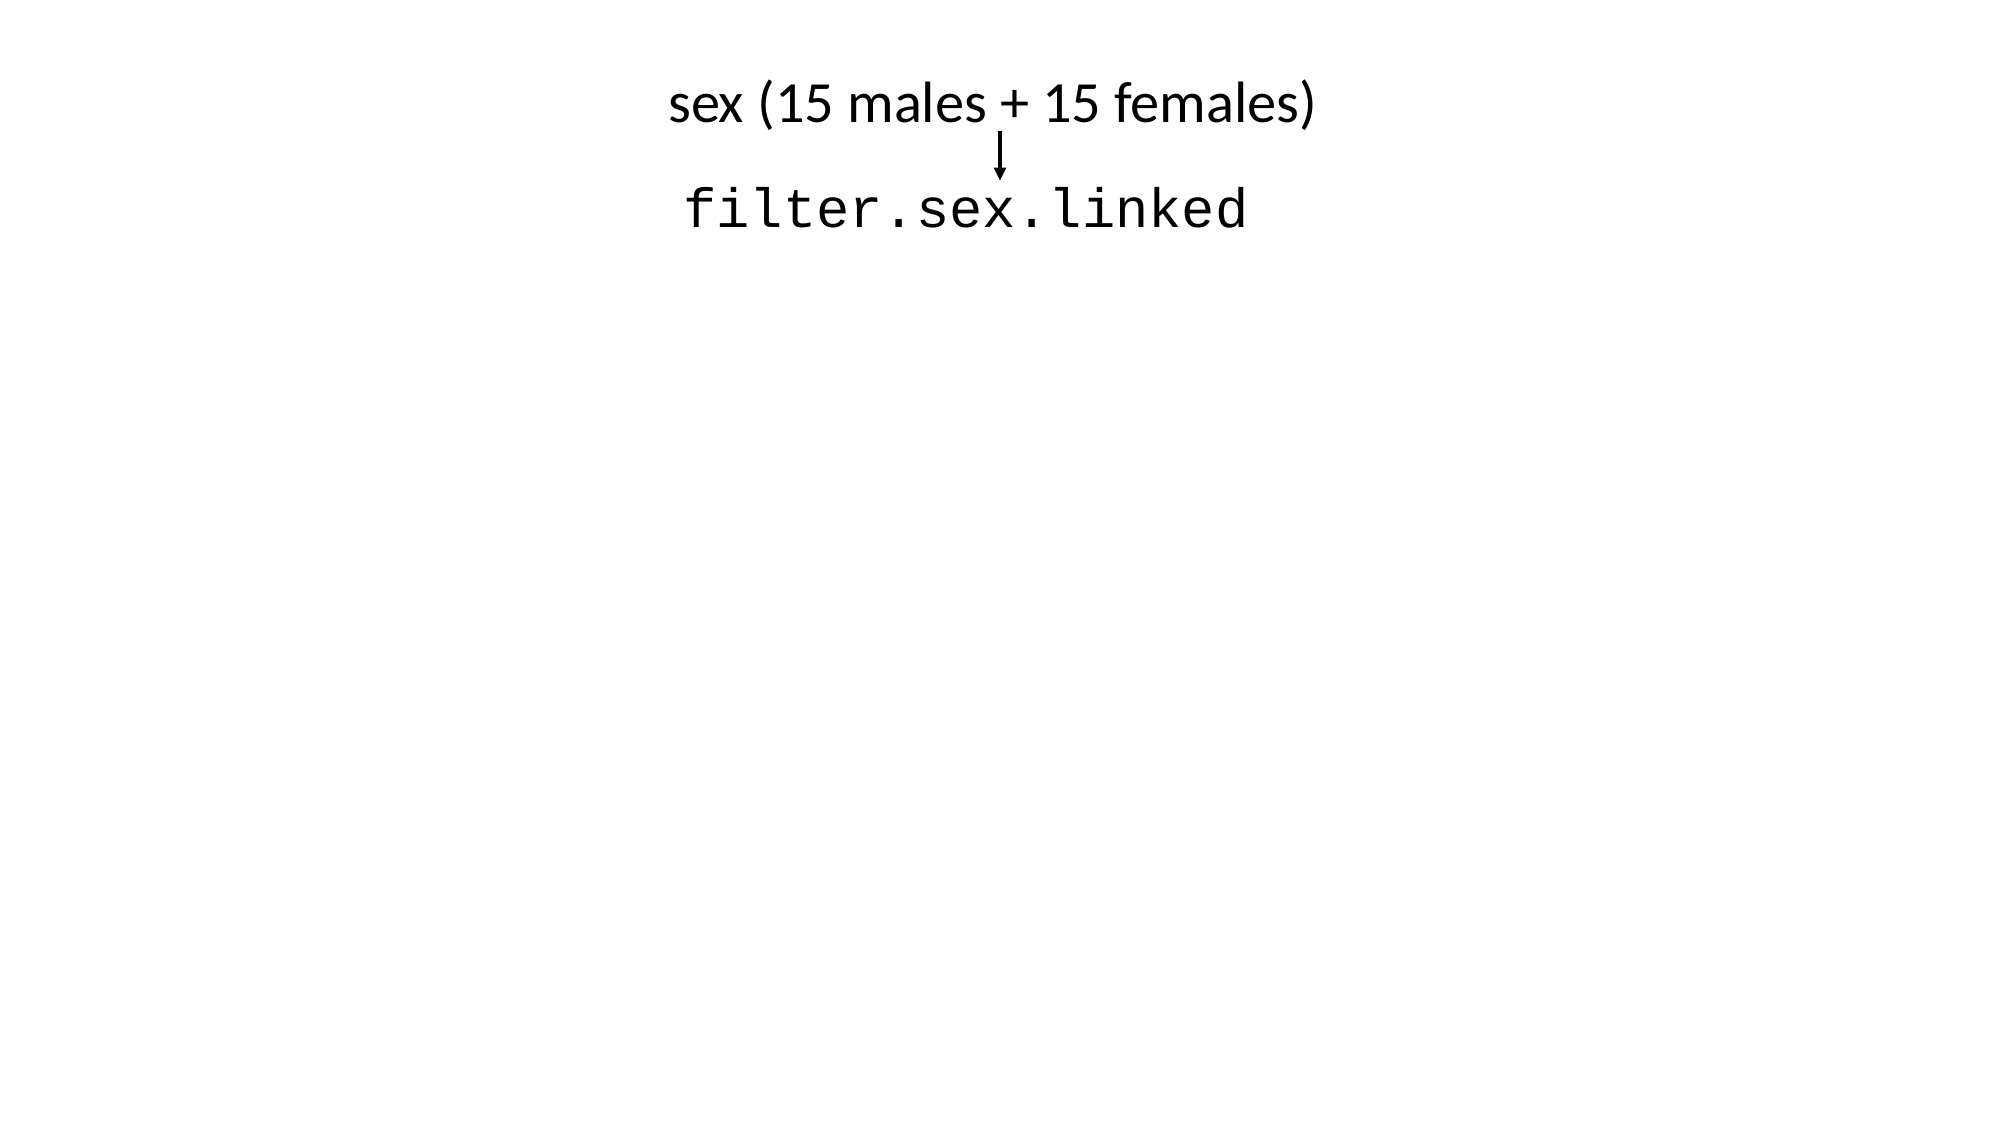

sex (15 males + 15 females)
filter.sex.linked
Autosomal